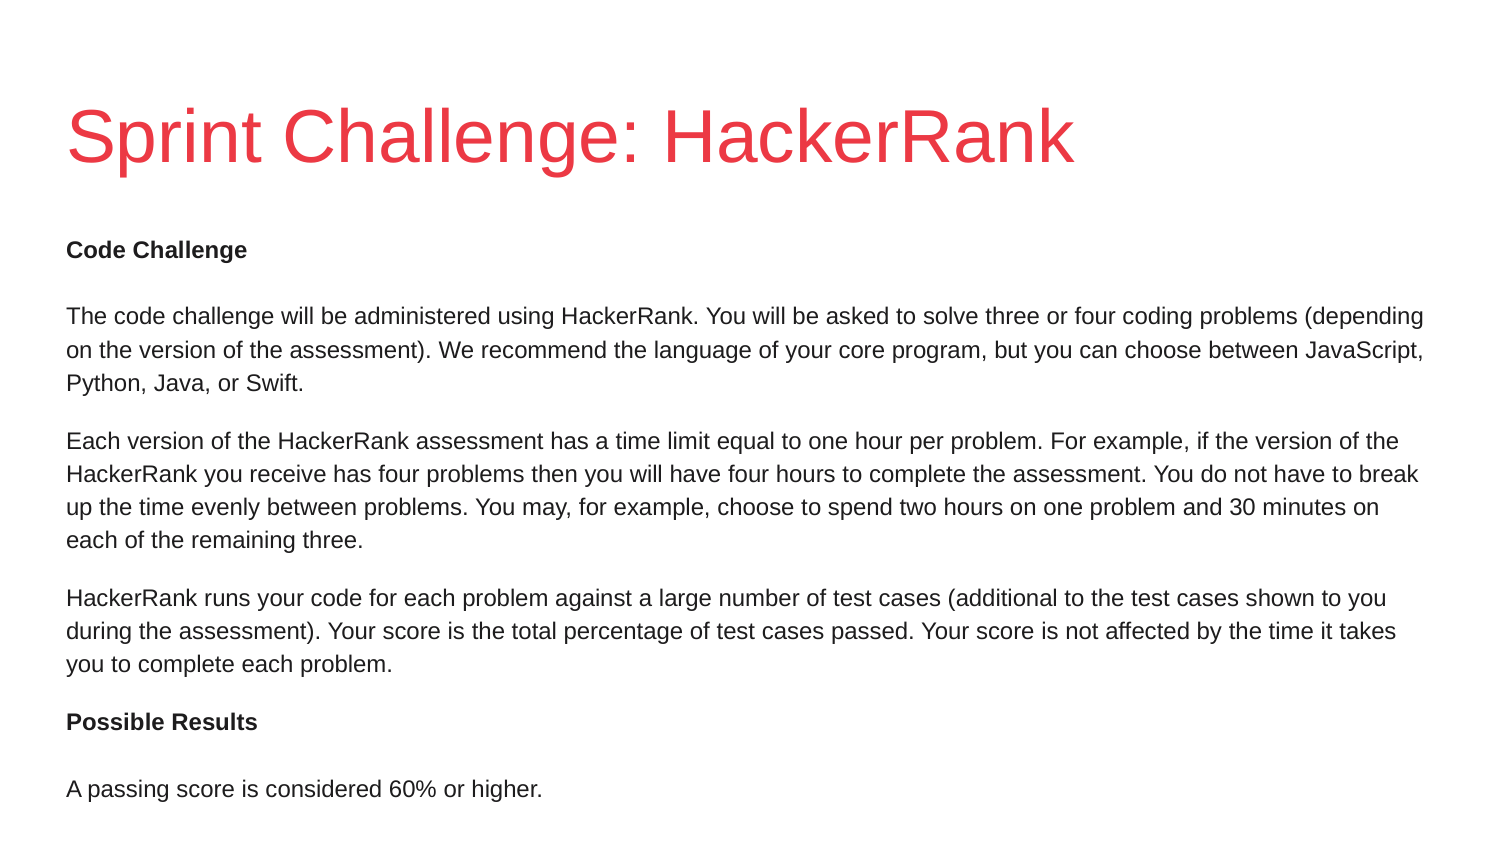

# Sprint Challenge: HackerRank
Code Challenge
The code challenge will be administered using HackerRank. You will be asked to solve three or four coding problems (depending on the version of the assessment). We recommend the language of your core program, but you can choose between JavaScript, Python, Java, or Swift.
Each version of the HackerRank assessment has a time limit equal to one hour per problem. For example, if the version of the HackerRank you receive has four problems then you will have four hours to complete the assessment. You do not have to break up the time evenly between problems. You may, for example, choose to spend two hours on one problem and 30 minutes on each of the remaining three.
HackerRank runs your code for each problem against a large number of test cases (additional to the test cases shown to you during the assessment). Your score is the total percentage of test cases passed. Your score is not affected by the time it takes you to complete each problem.
Possible Results
A passing score is considered 60% or higher.